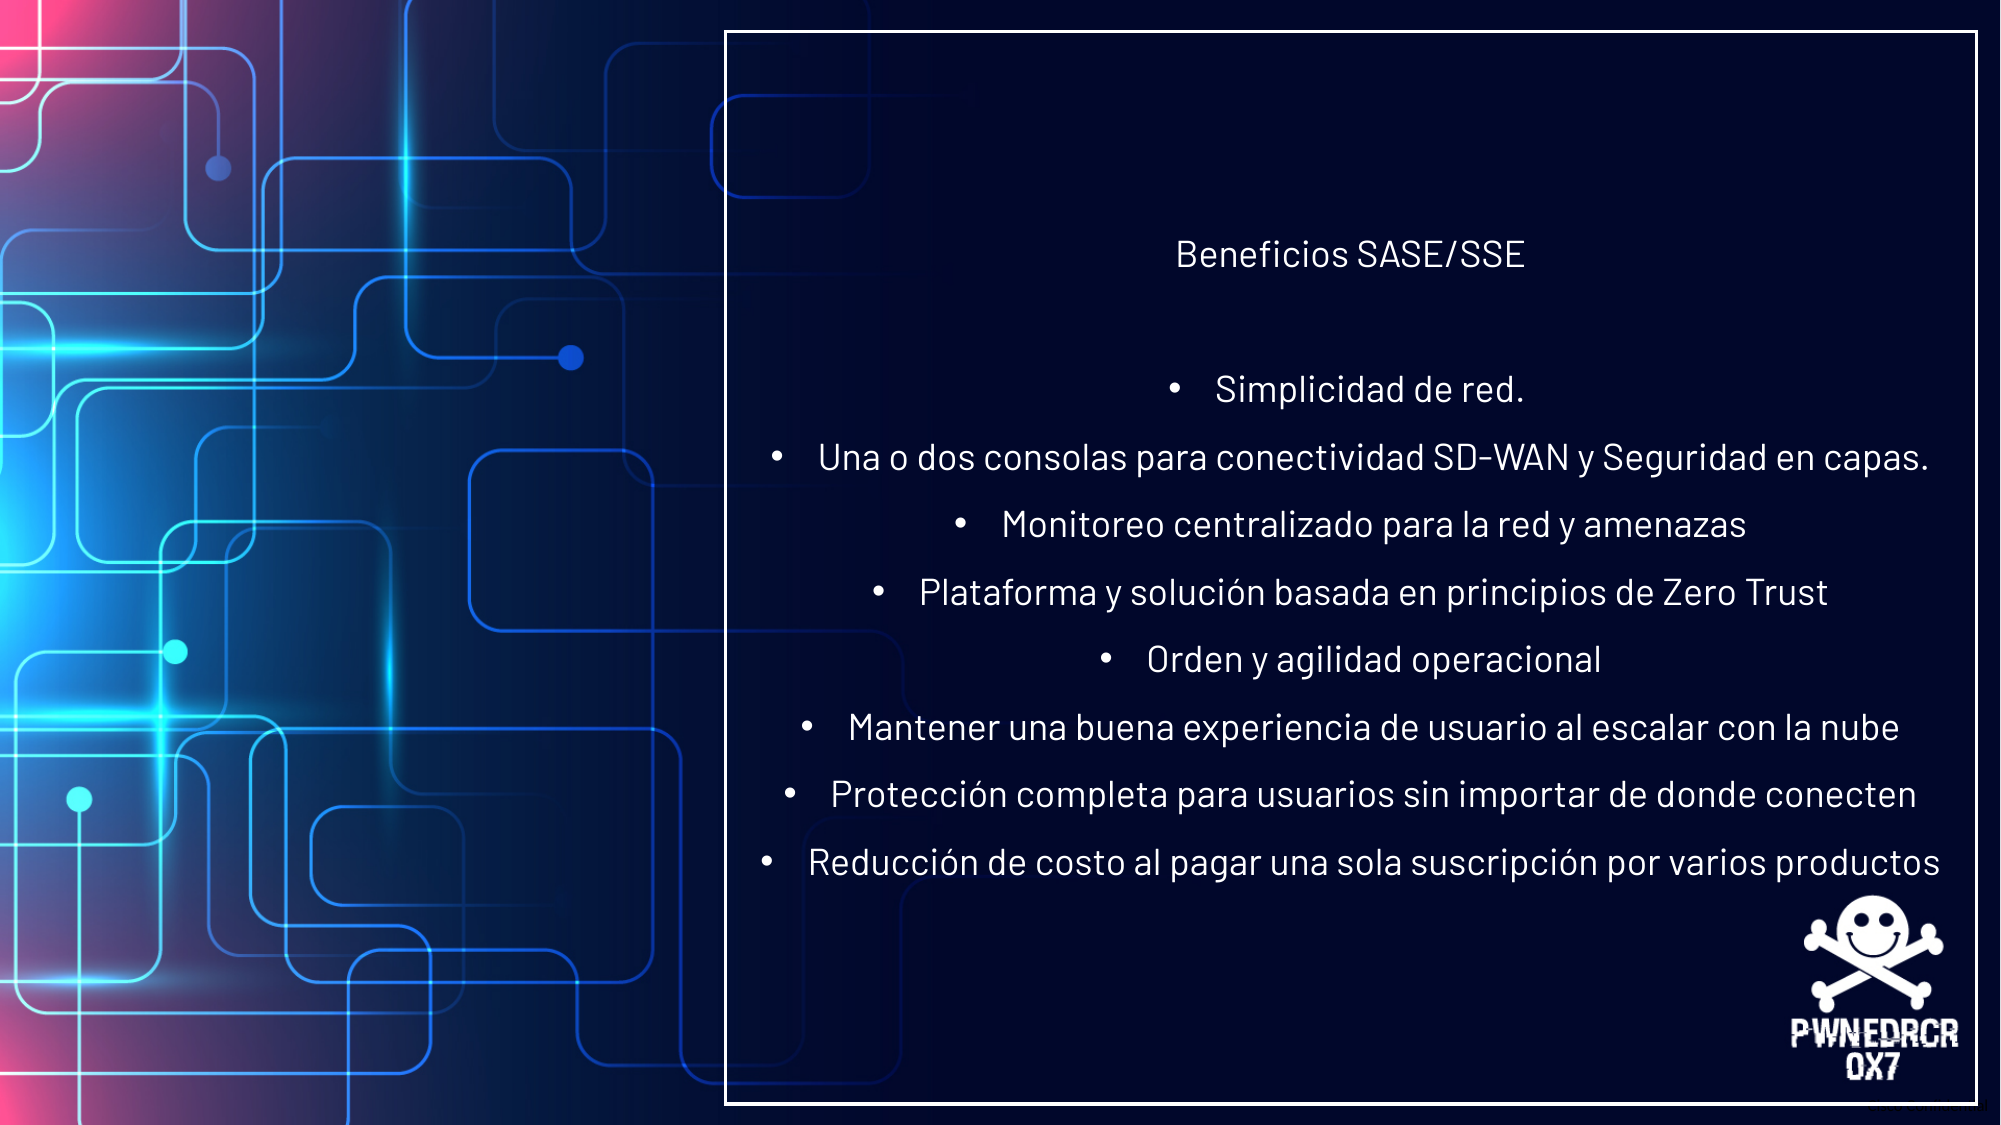

Beneficios SASE/SSE

Simplicidad de red.
Una o dos consolas para conectividad SD-WAN y Seguridad en capas.
Monitoreo centralizado para la red y amenazas
Plataforma y solución basada en principios de Zero Trust
Orden y agilidad operacional
Mantener una buena experiencia de usuario al escalar con la nube
Protección completa para usuarios sin importar de donde conecten
Reducción de costo al pagar una sola suscripción por varios productos